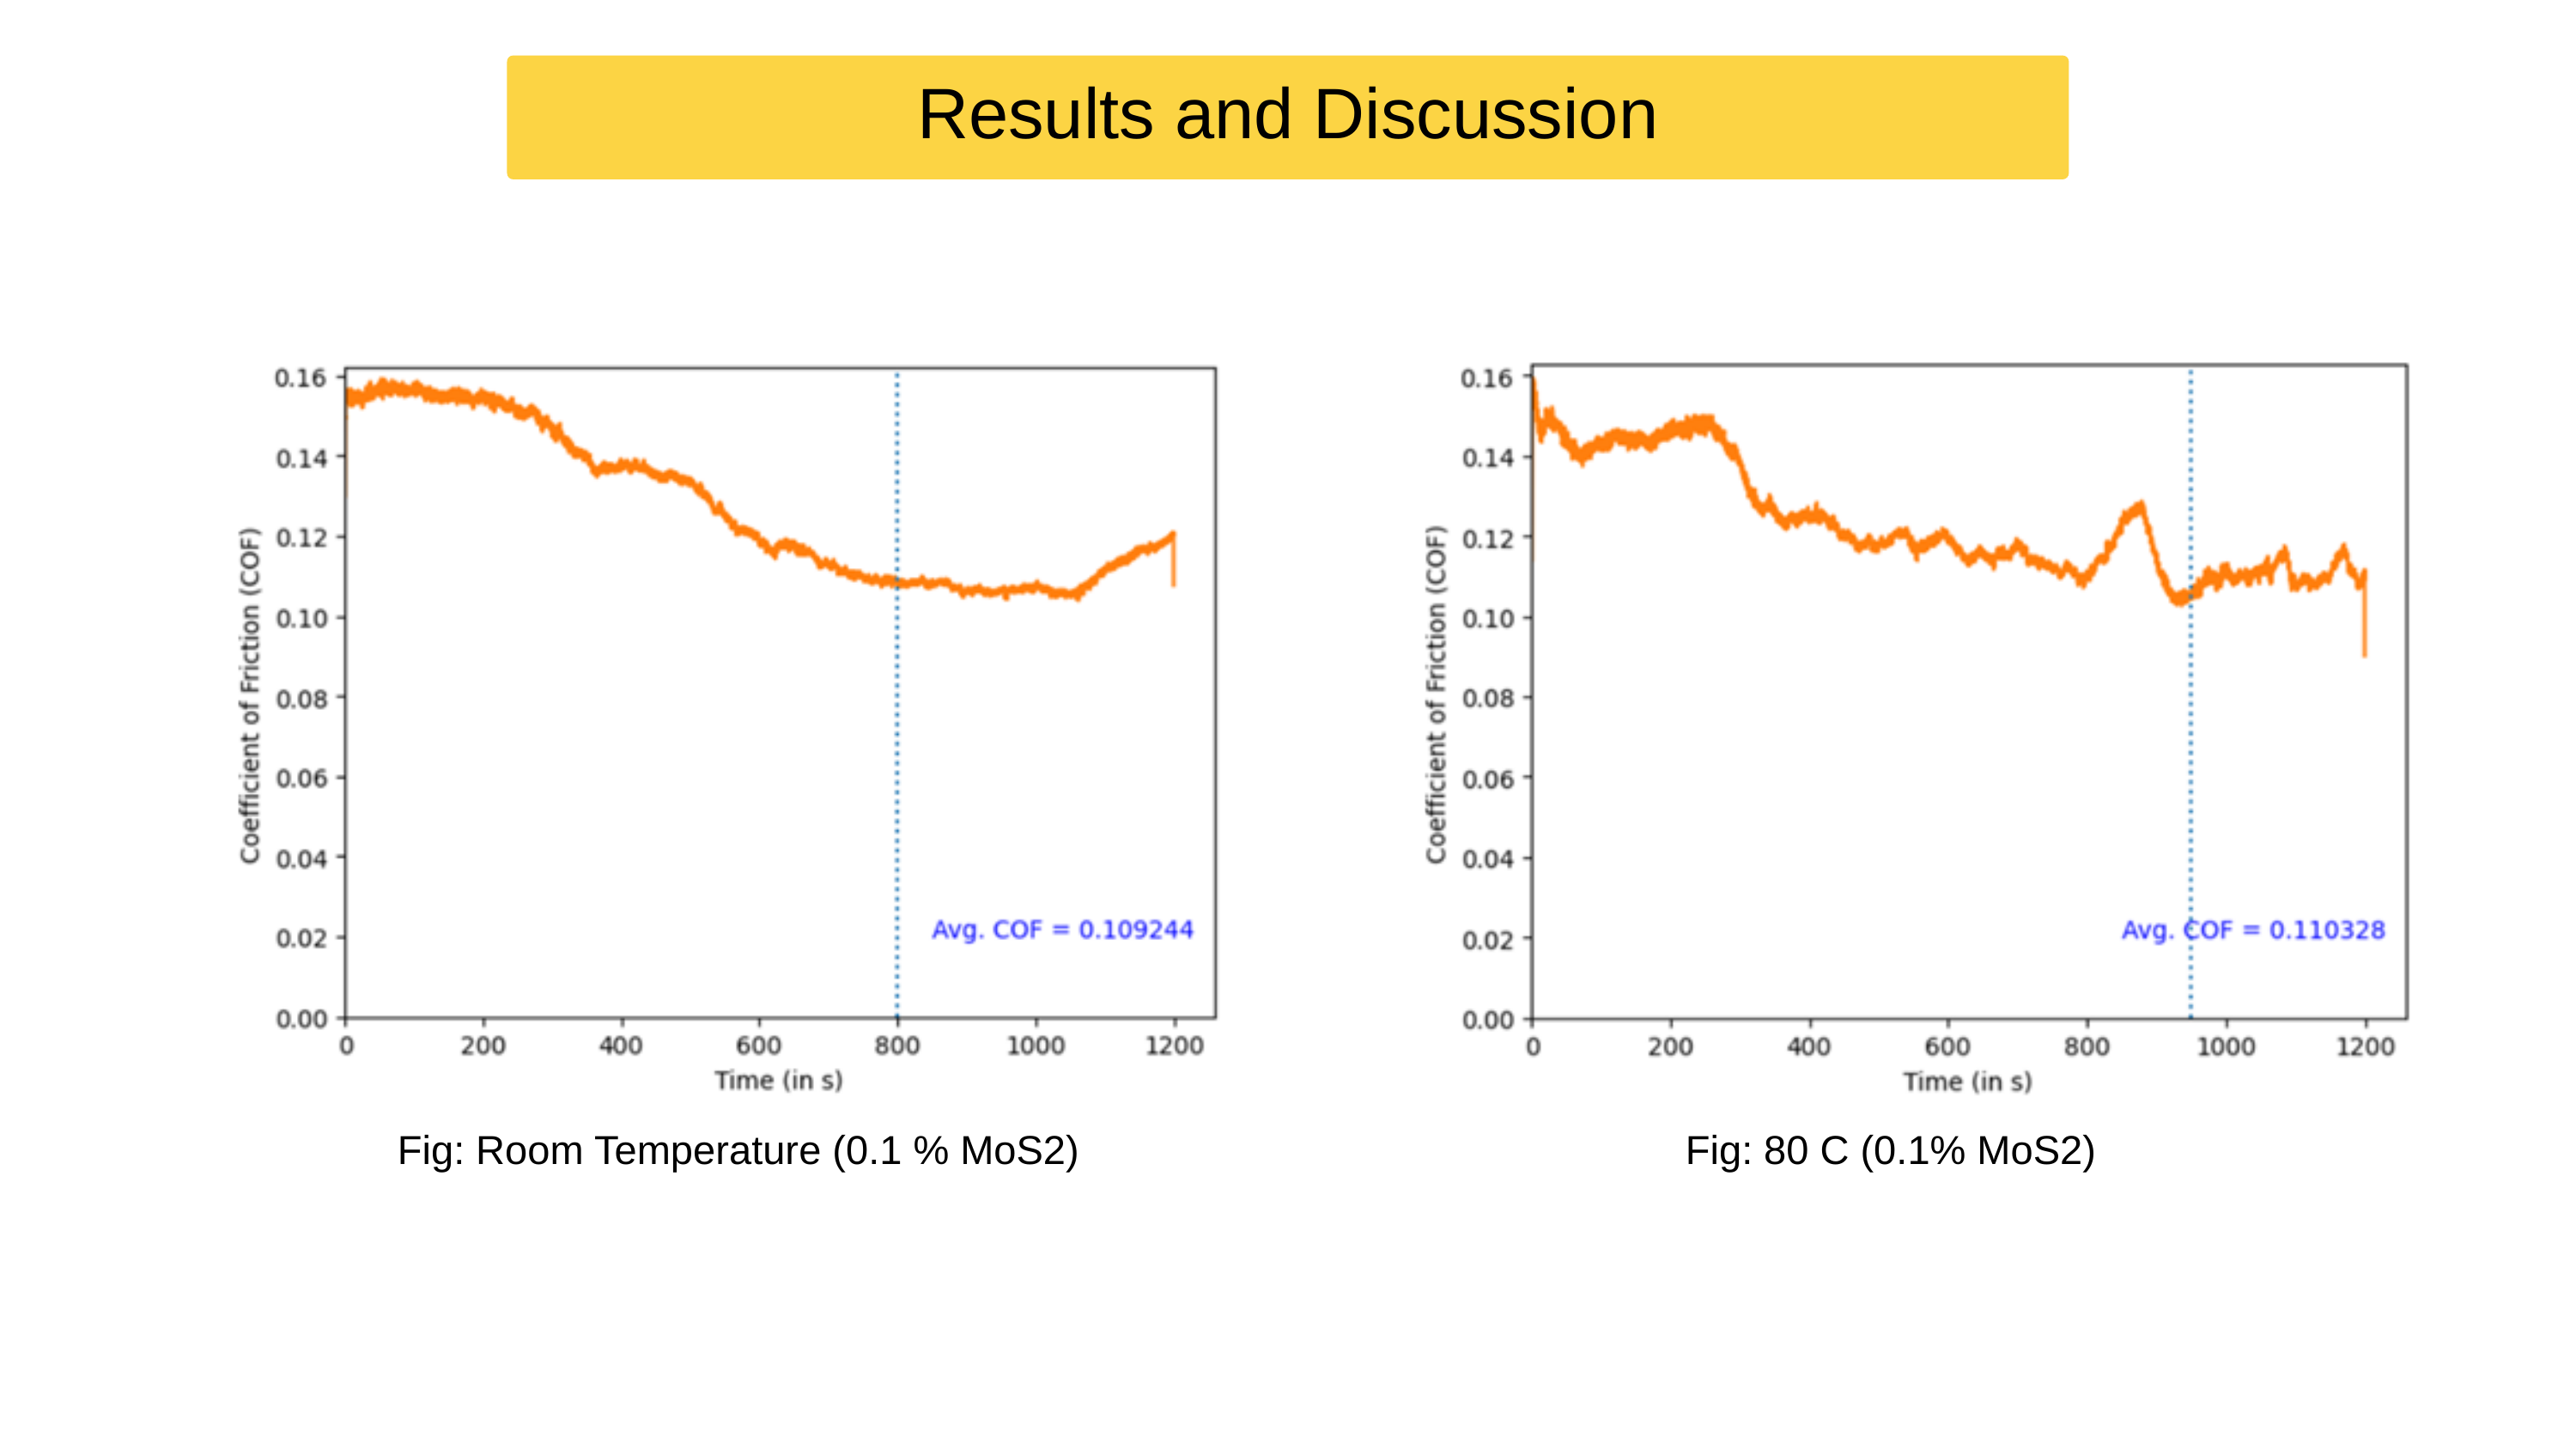

Results and Discussion

Fig: Room Temperature (0.1 % MoS2)

Fig: 80 C (0.1% MoS2)